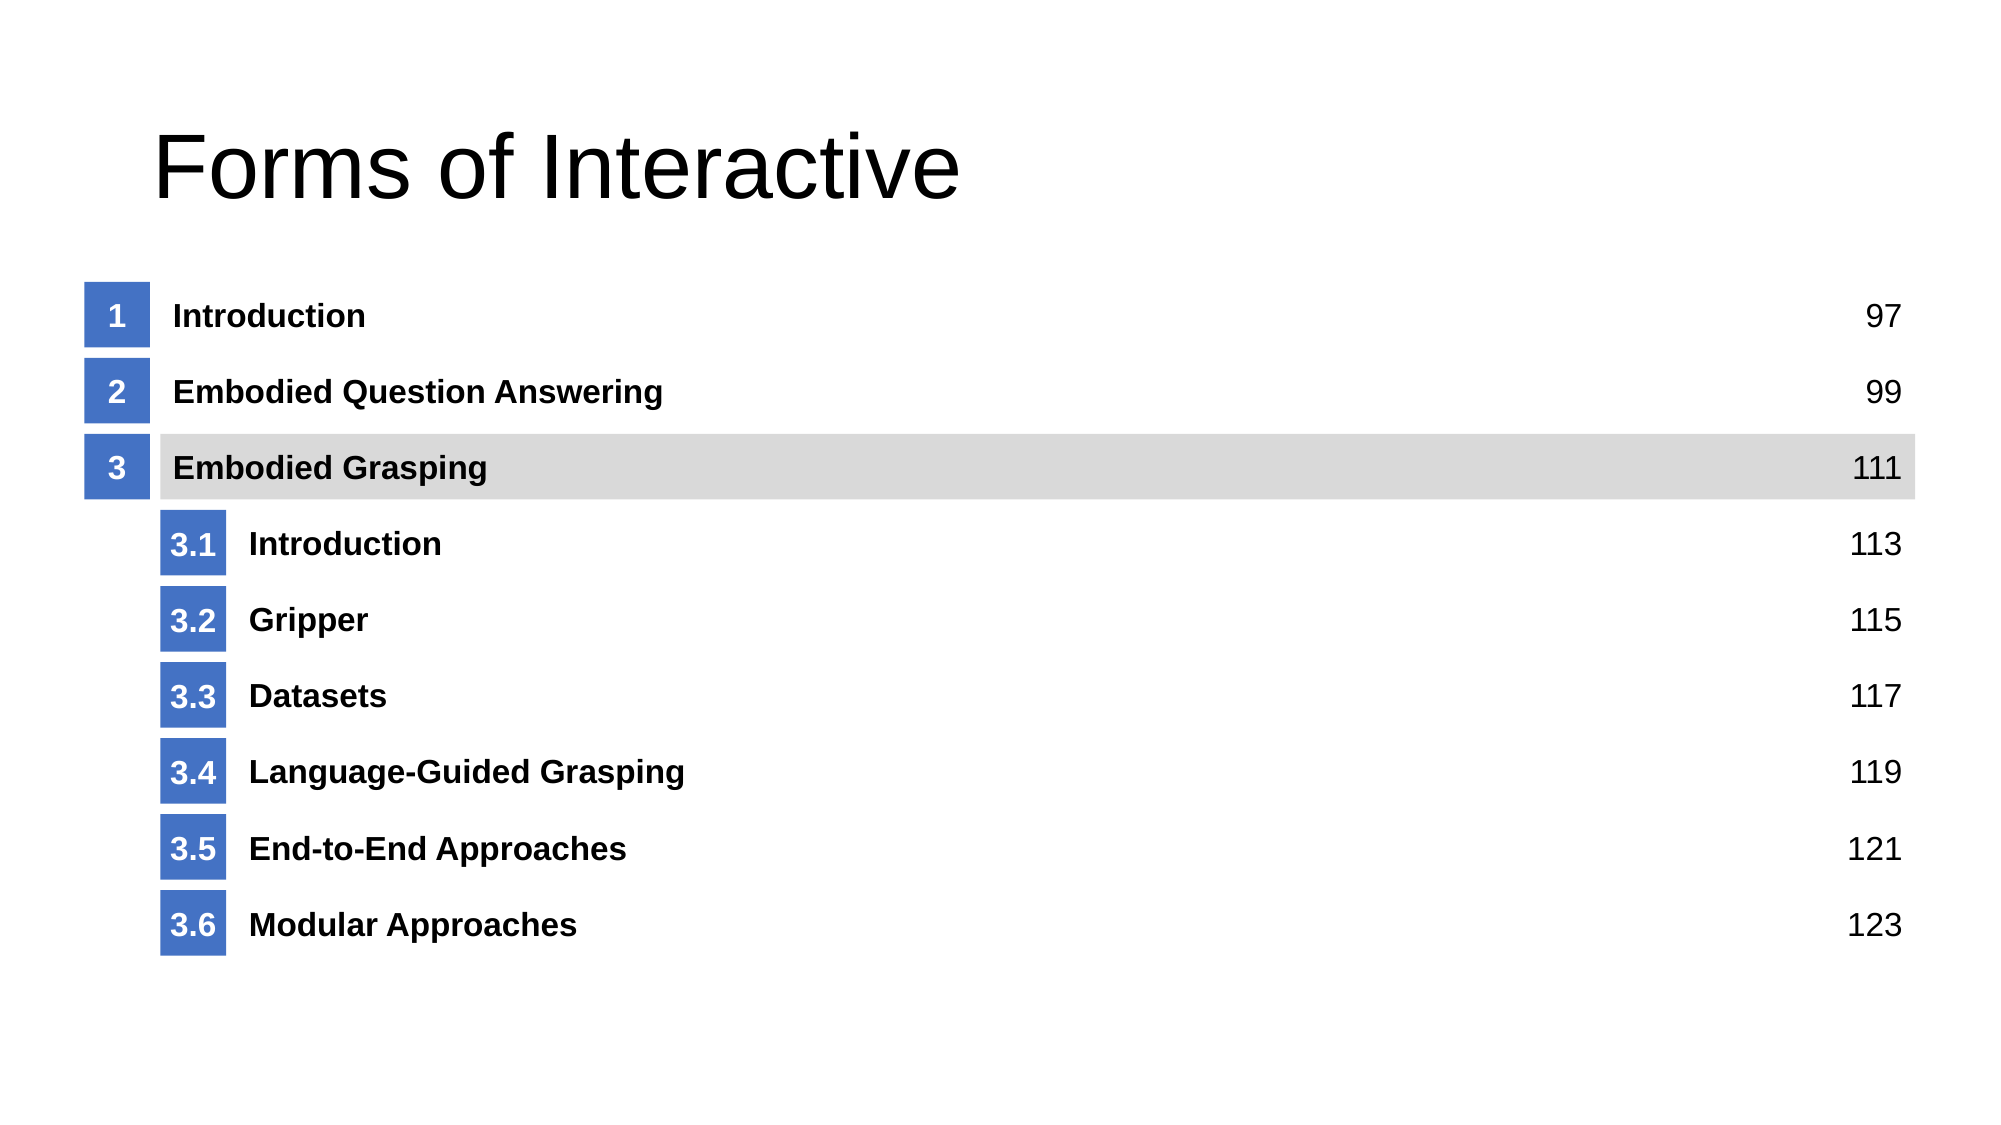

# Forms of Interactive
1
Introduction
97
2
Embodied Question Answering
99
3

Embodied Grasping
111
3.1
Introduction
113
3.2
Gripper
115
3.3
Datasets
117
3.4
Language-Guided Grasping
119
3.5
End-to-End Approaches
121
3.6
Modular Approaches
123